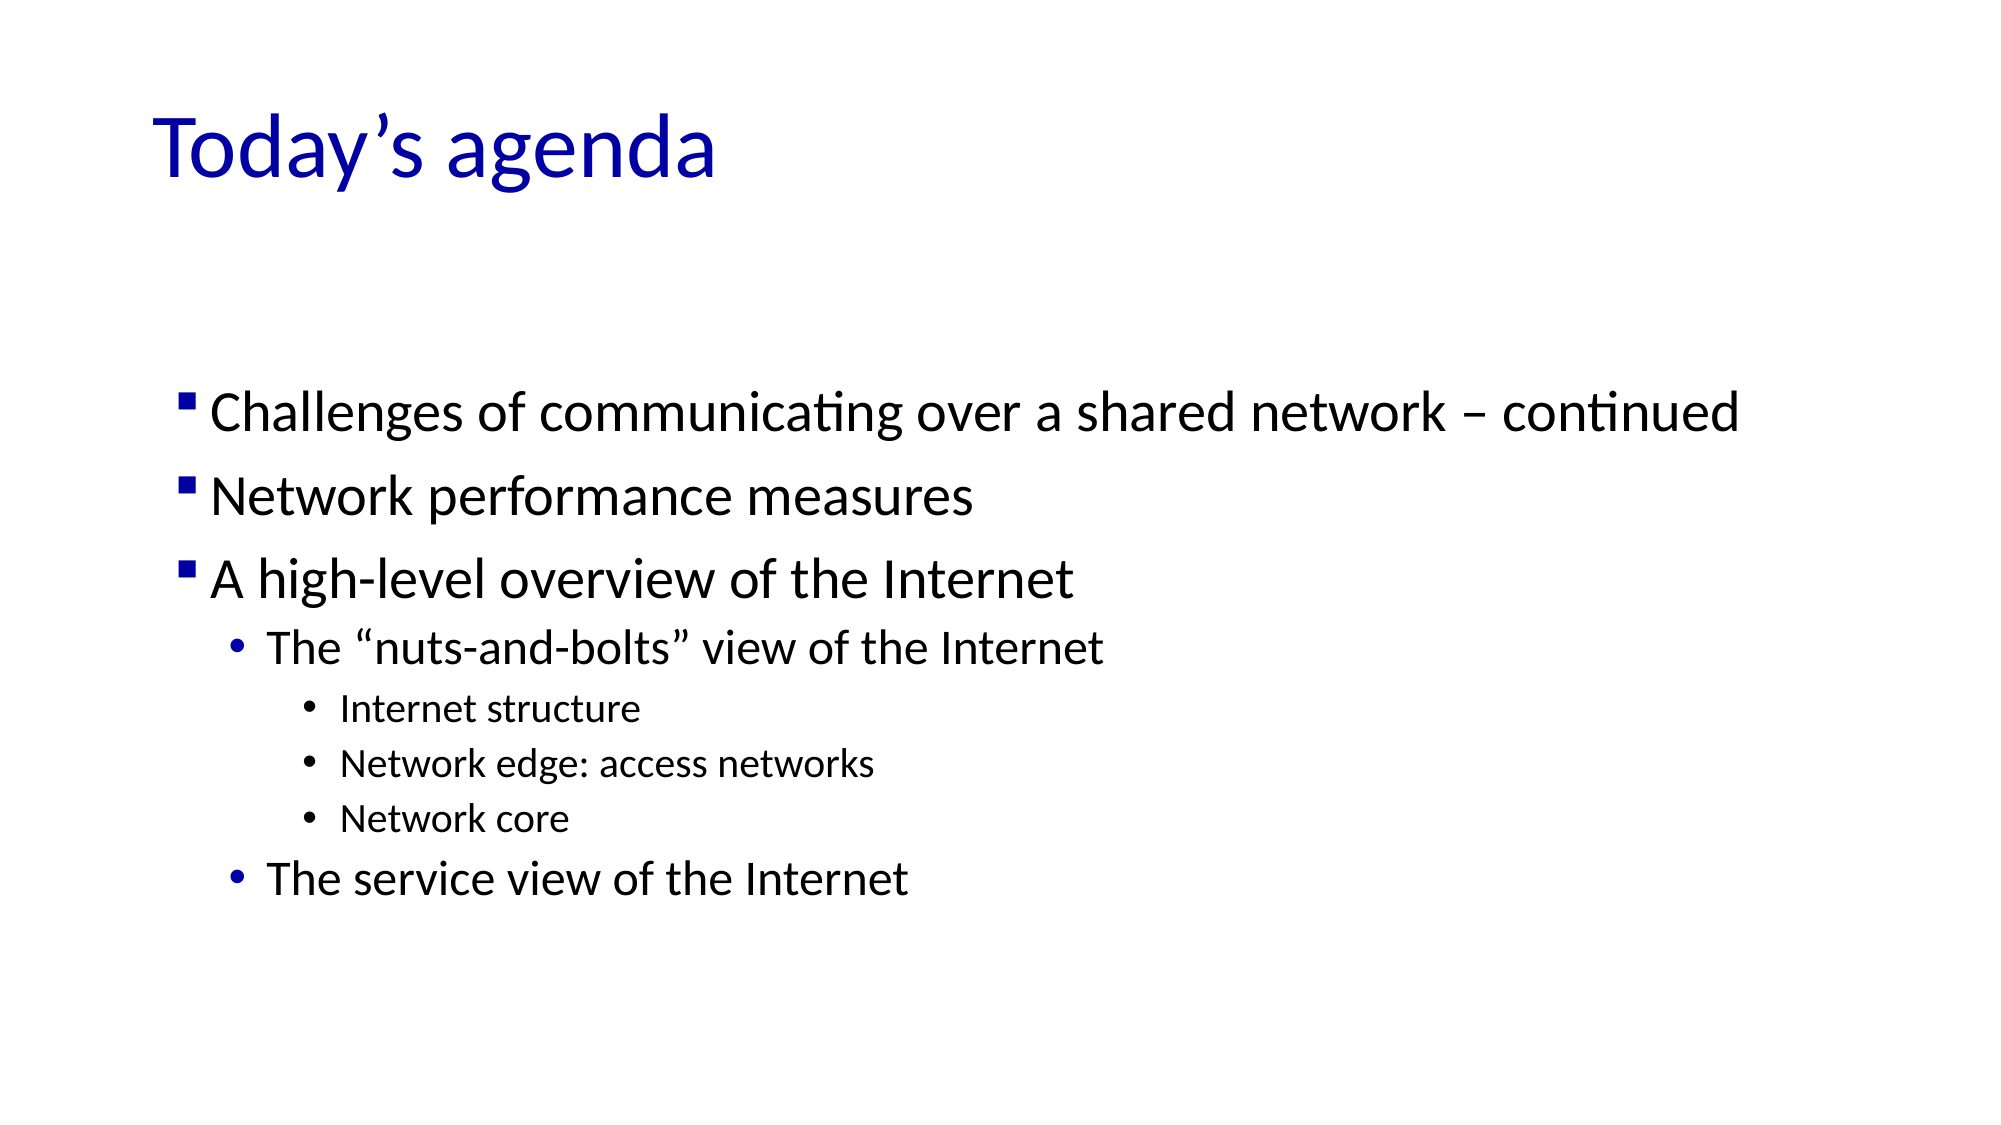

# Today’s agenda

Challenges of communicating over a shared network – continued
Network performance measures
A high-level overview of the Internet
The “nuts-and-bolts” view of the Internet
Internet structure
Network edge: access networks
Network core
The service view of the Internet